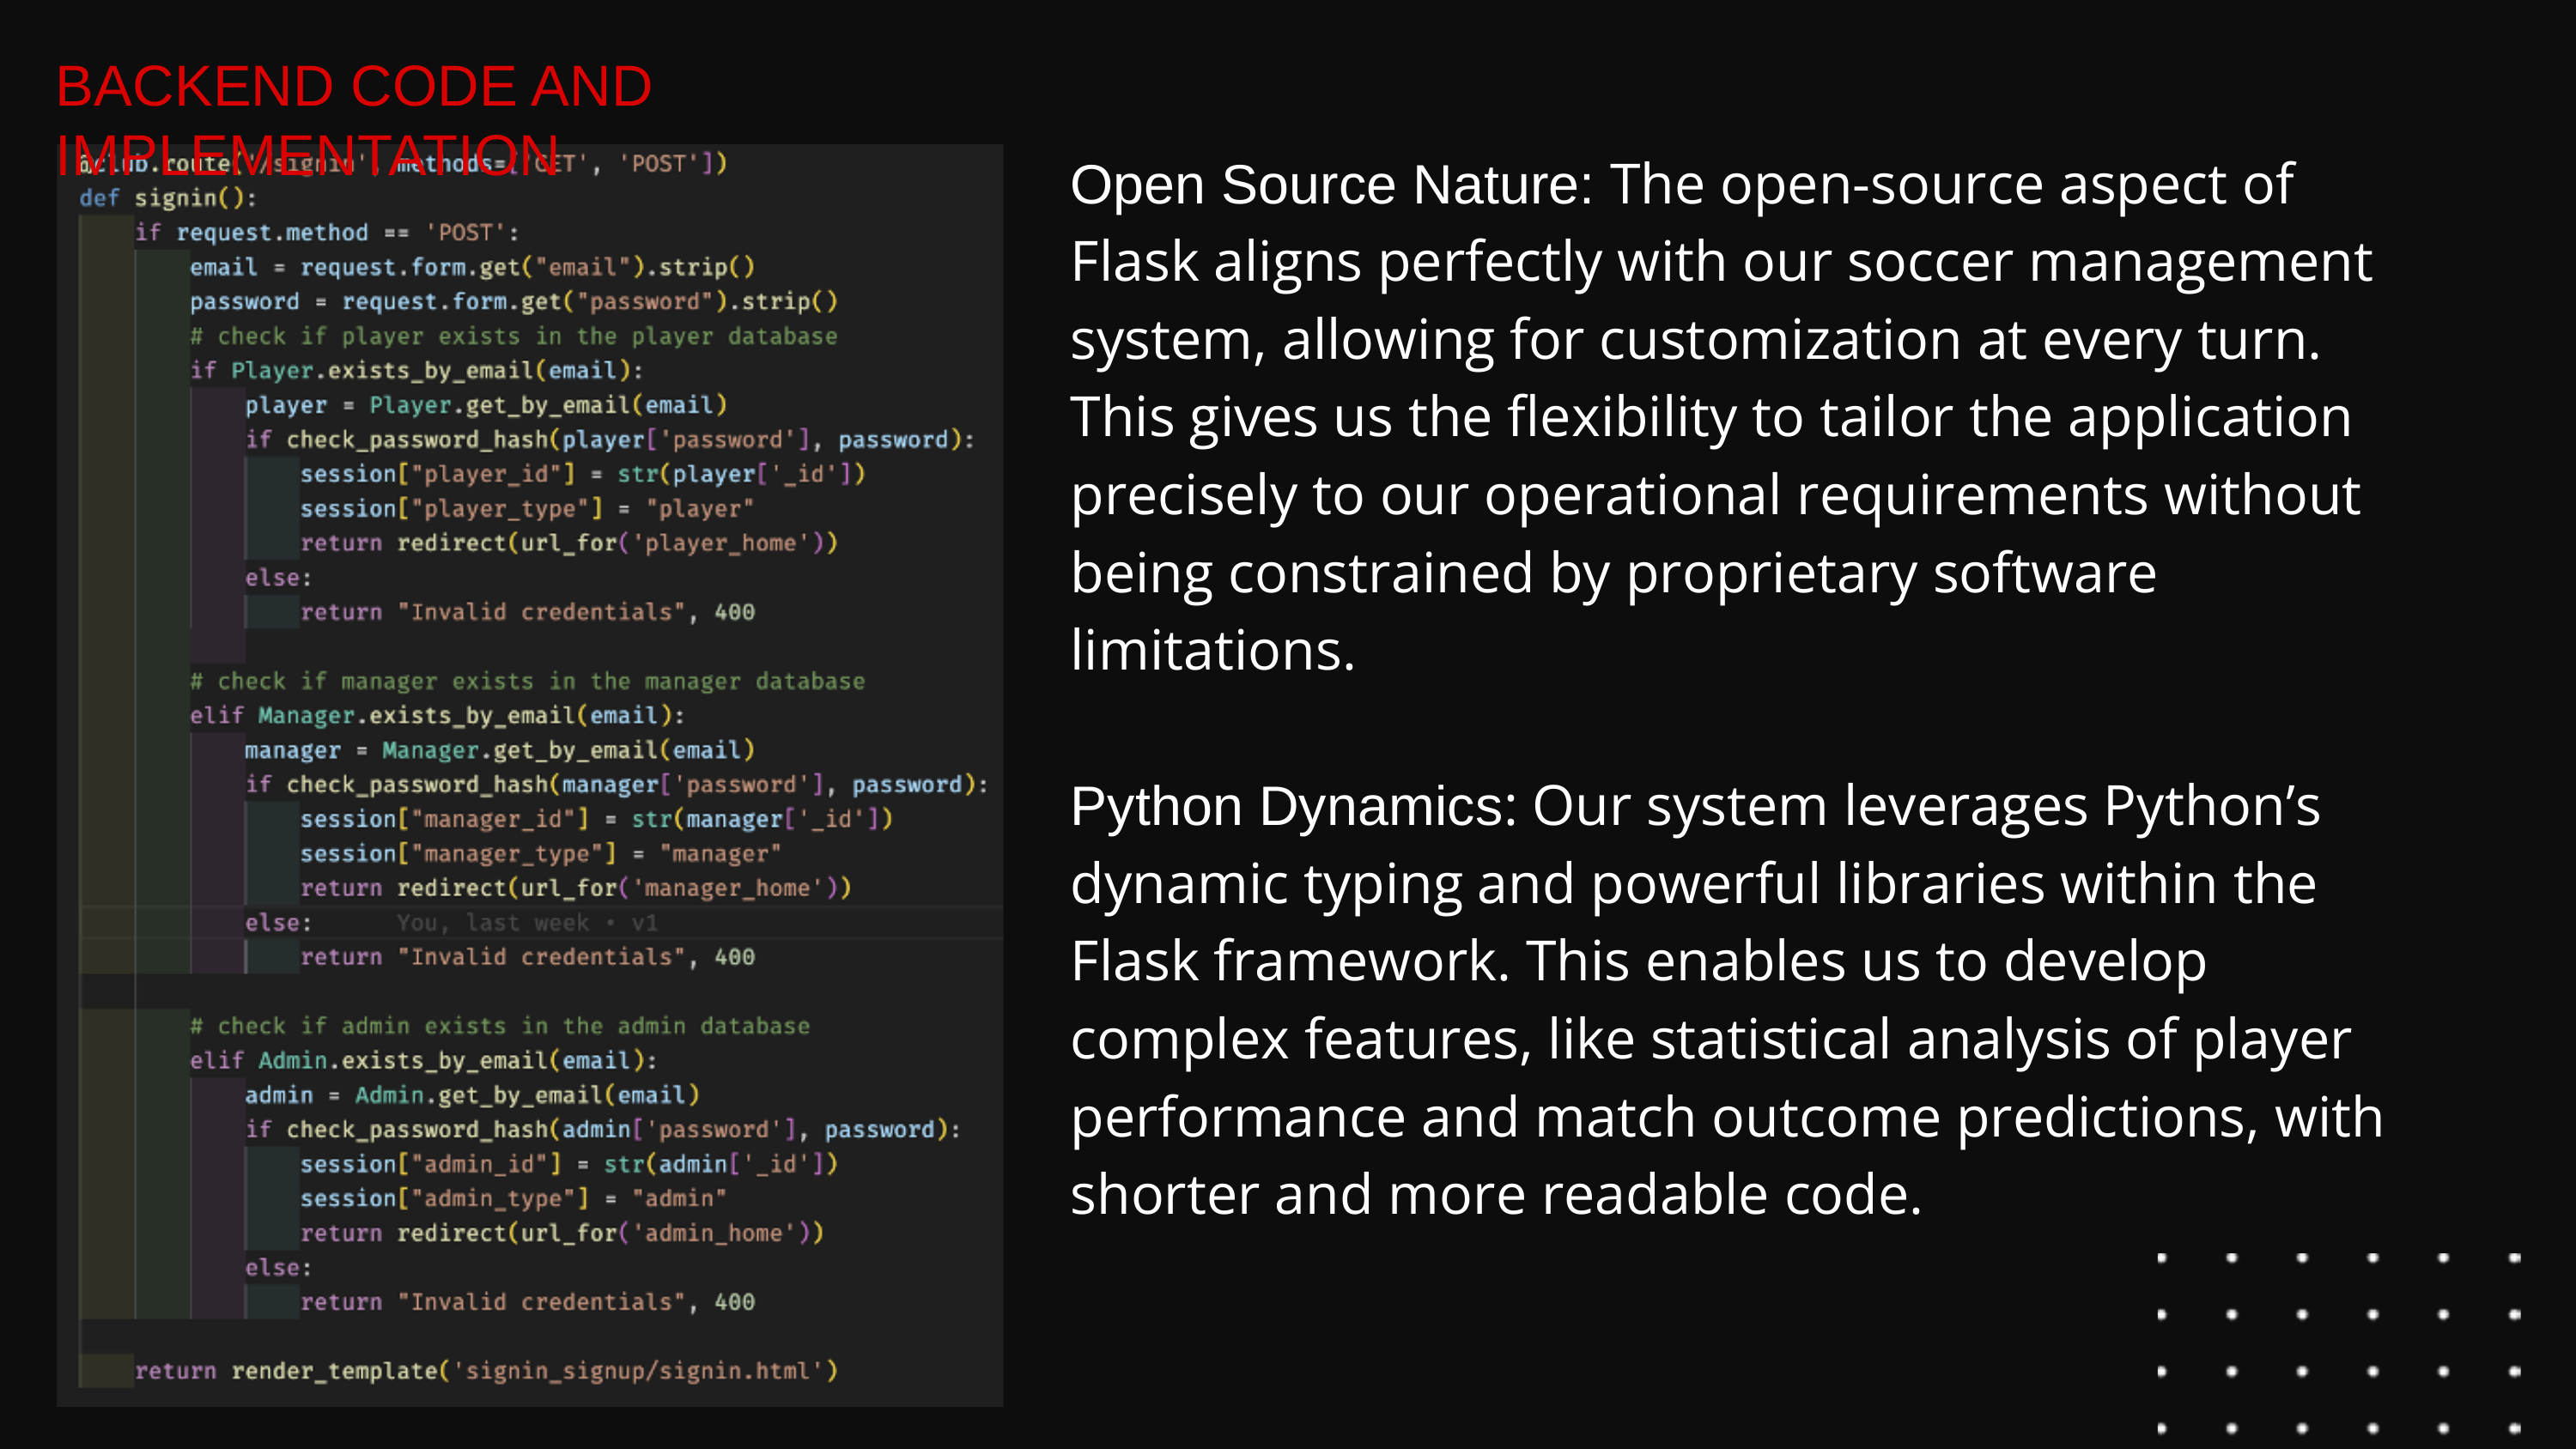

BACKEND CODE AND IMPLEMENTATION

Open Source Nature: The open-source aspect of Flask aligns perfectly with our soccer management system, allowing for customization at every turn. This gives us the flexibility to tailor the application precisely to our operational requirements without being constrained by proprietary software limitations.

Python Dynamics: Our system leverages Python’s dynamic typing and powerful libraries within the Flask framework. This enables us to develop complex features, like statistical analysis of player performance and match outcome predictions, with shorter and more readable code.